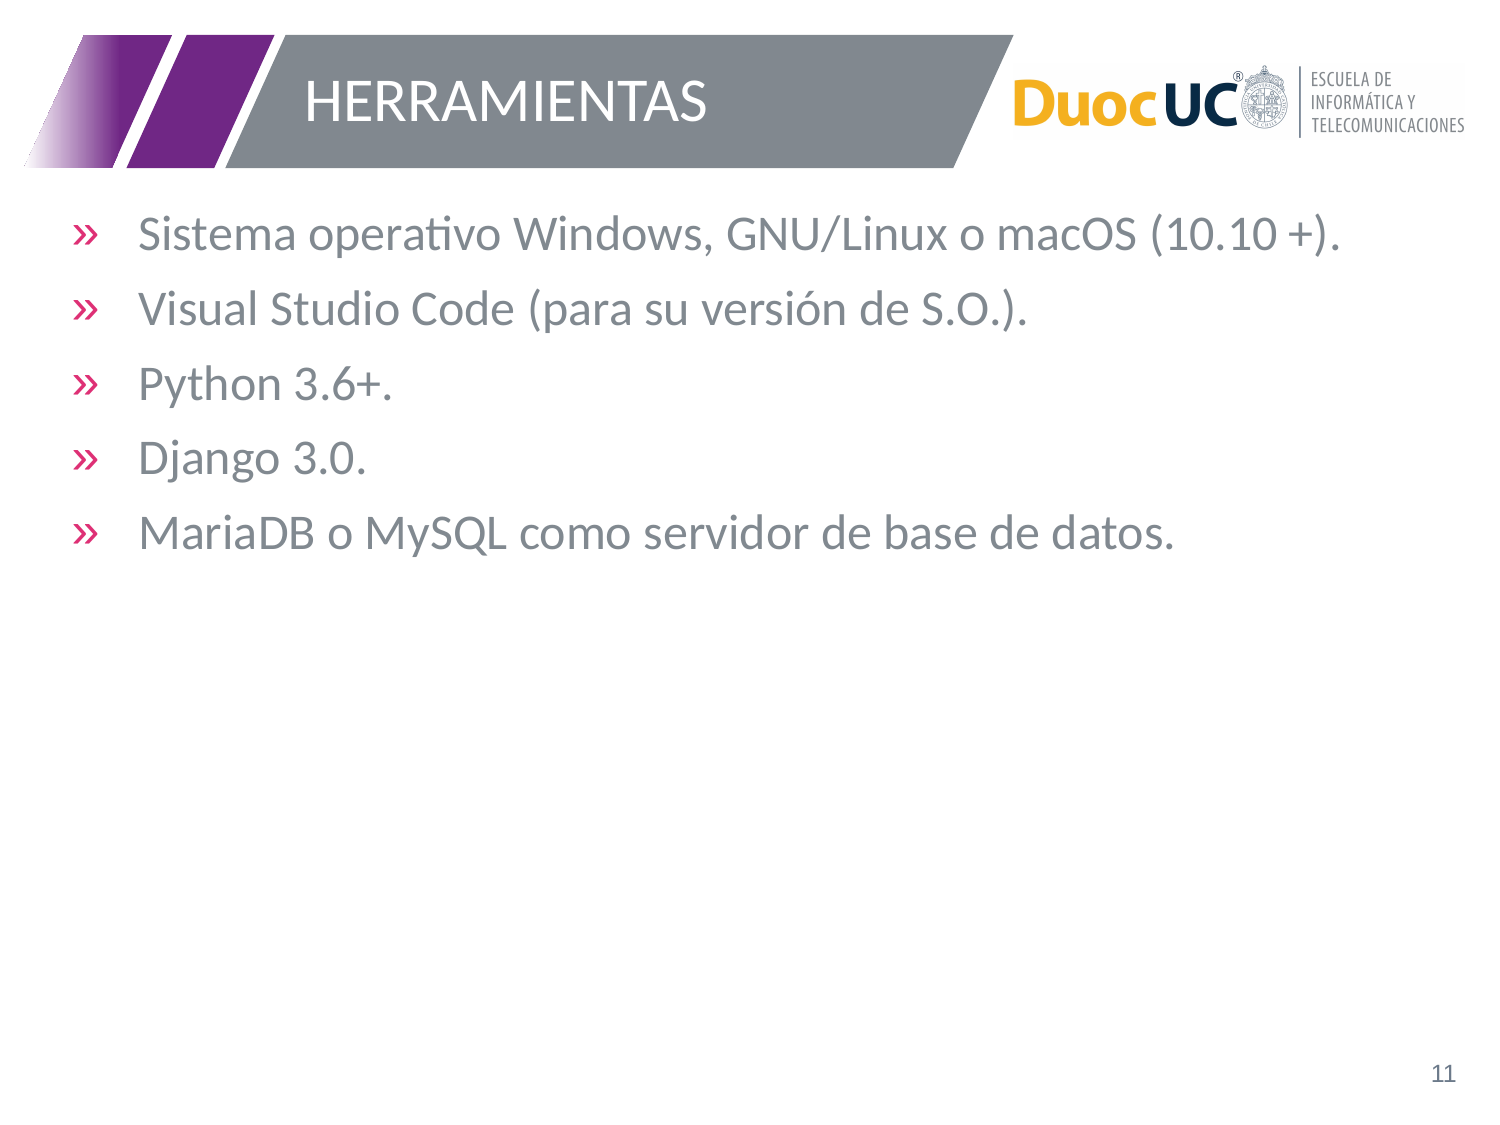

# HERRAMIENTAS
Sistema operativo Windows, GNU/Linux o macOS (10.10 +).
Visual Studio Code (para su versión de S.O.).
Python 3.6+.
Django 3.0.
MariaDB o MySQL como servidor de base de datos.